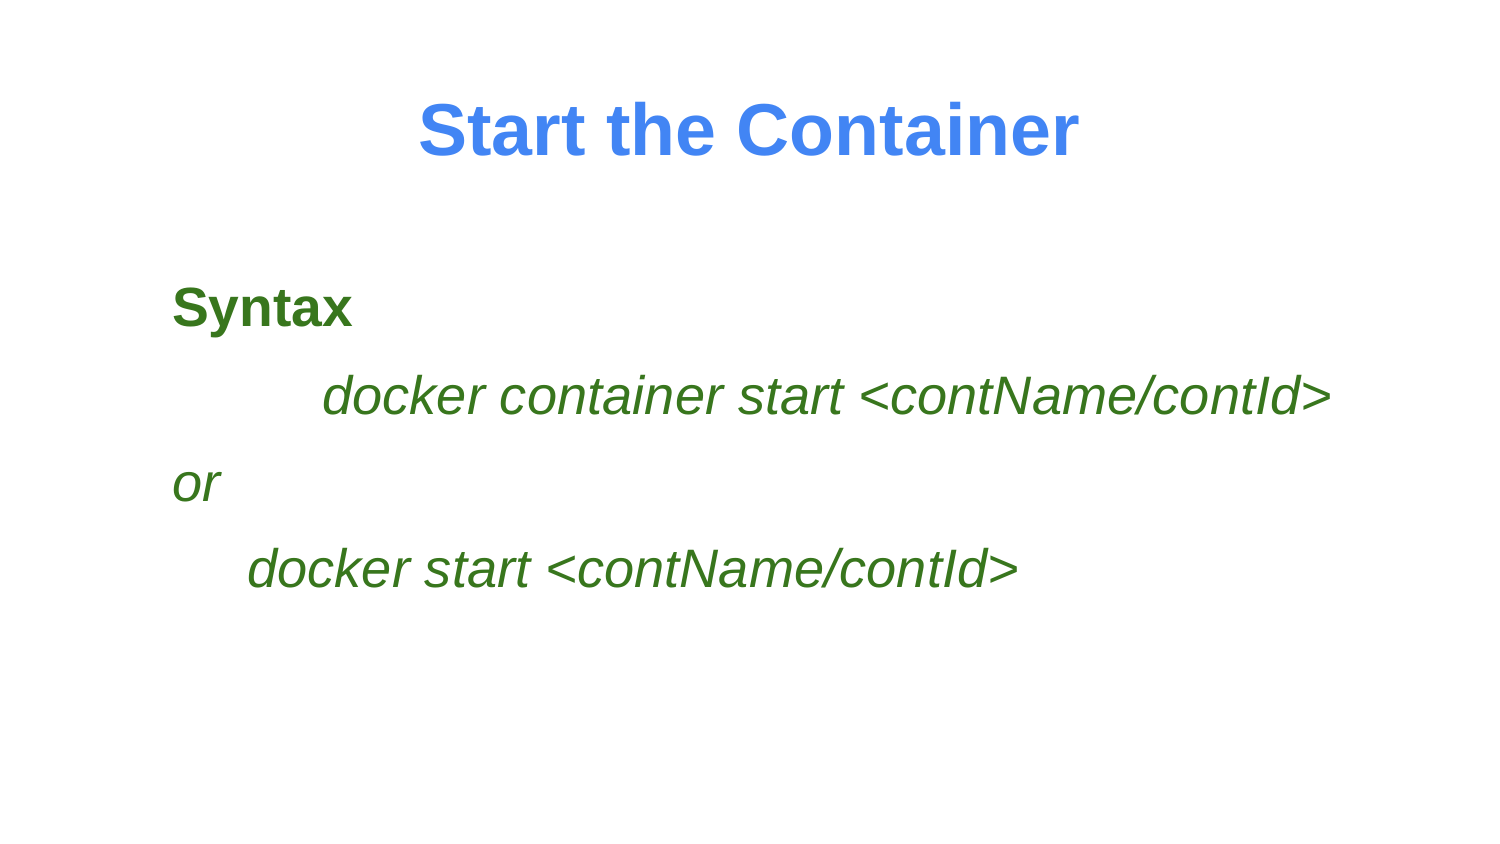

# Start the Container
Syntax
	docker container start <contName/contId>
or
docker start <contName/contId>